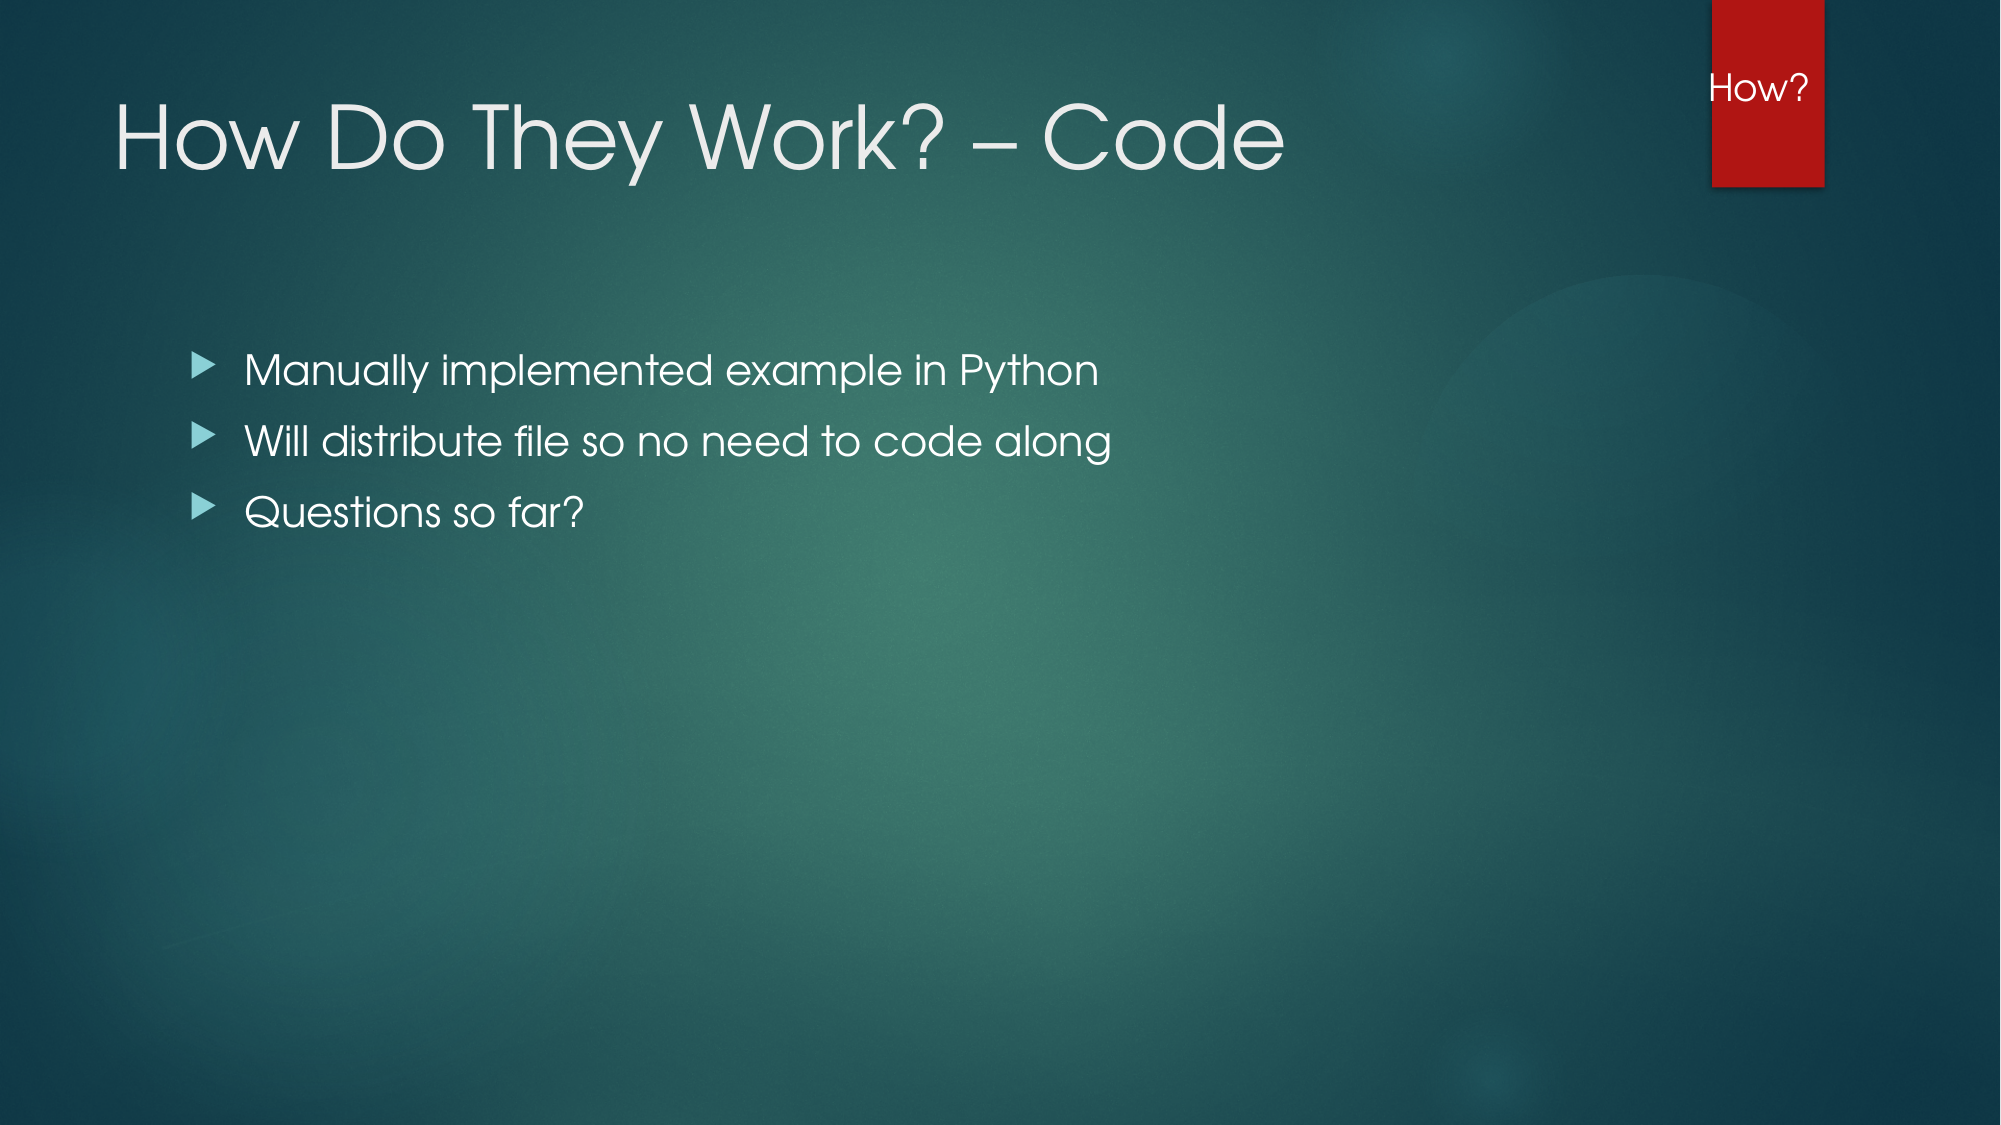

How?
# How Do They Work? – Code
Manually implemented example in Python
Will distribute file so no need to code along
Questions so far?